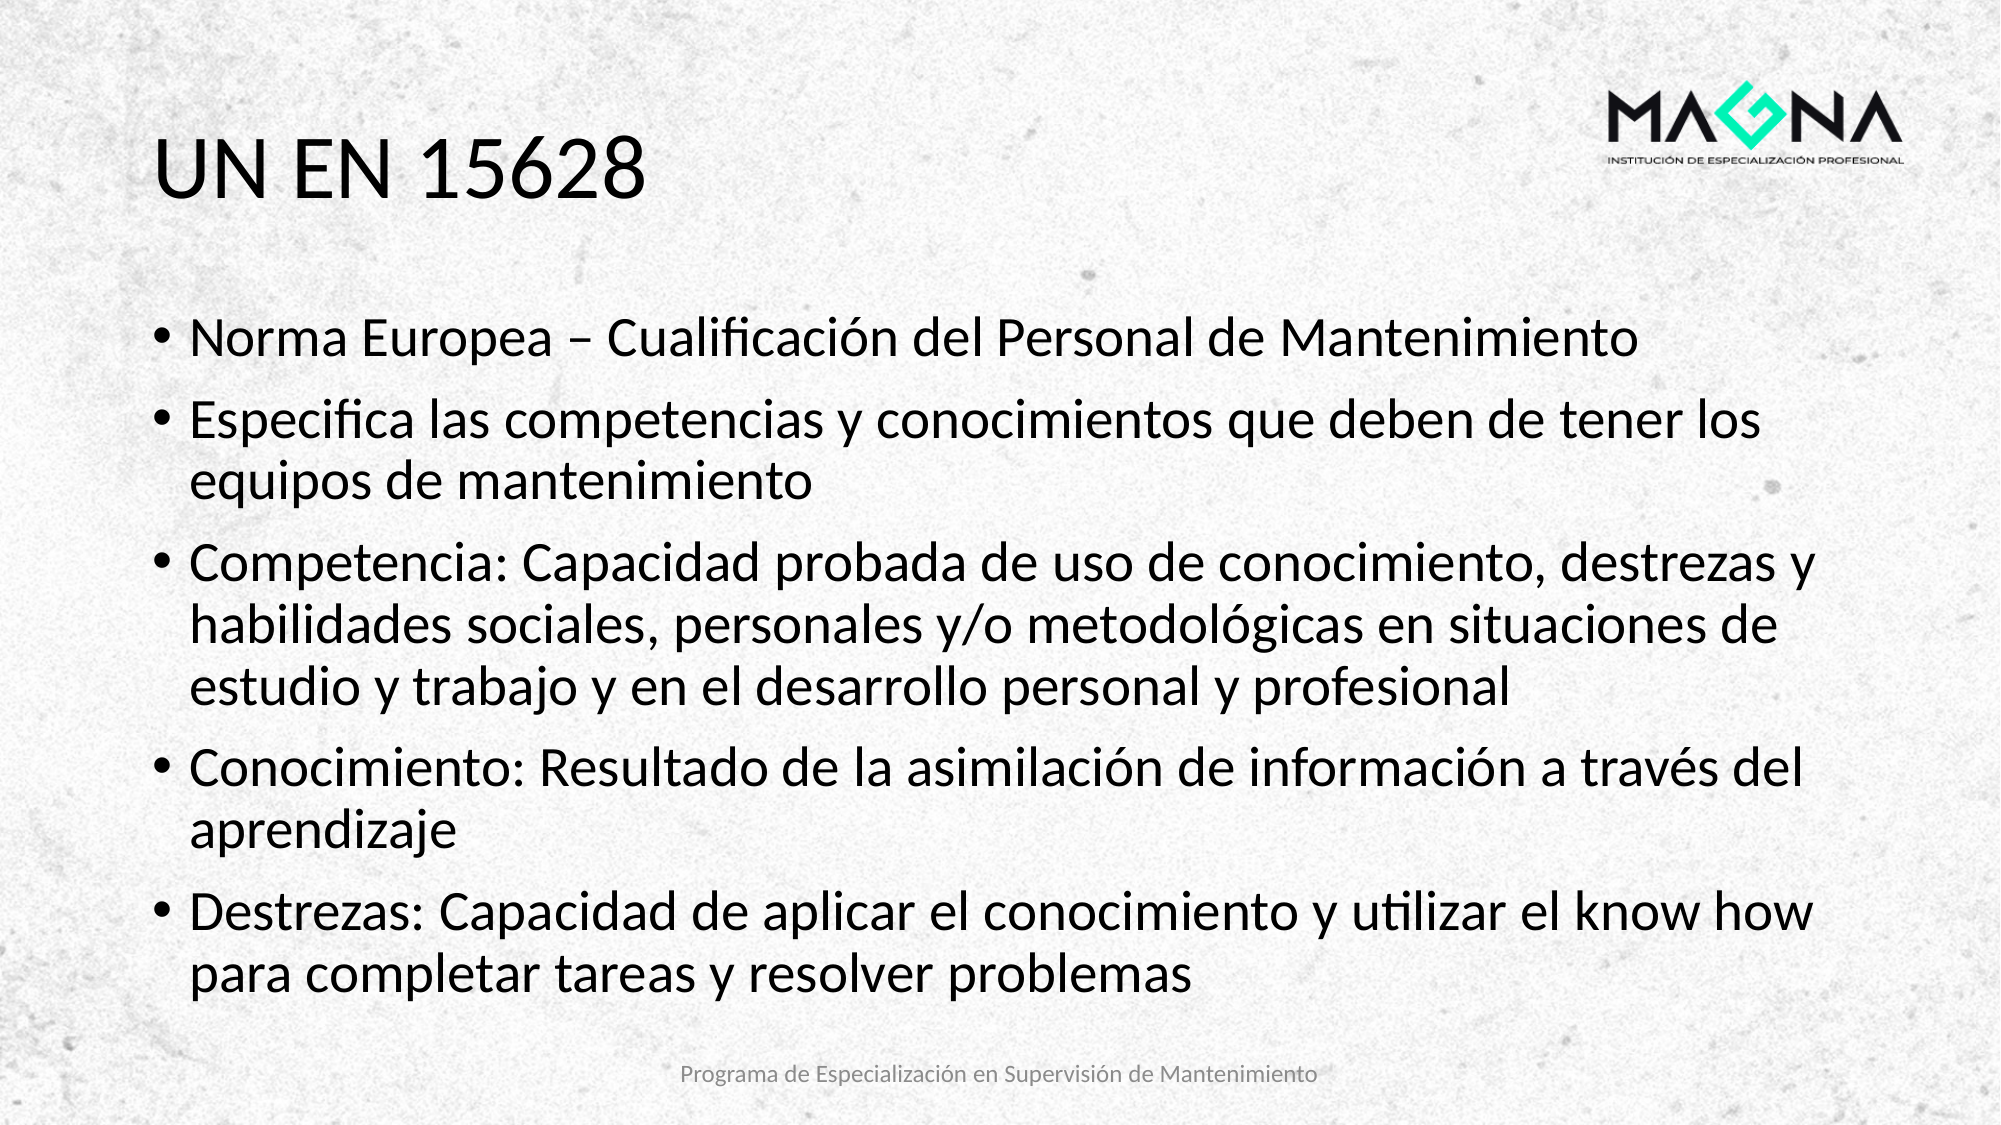

# UN EN 15628
Norma Europea – Cualificación del Personal de Mantenimiento
Especifica las competencias y conocimientos que deben de tener los equipos de mantenimiento
Competencia: Capacidad probada de uso de conocimiento, destrezas y habilidades sociales, personales y/o metodológicas en situaciones de estudio y trabajo y en el desarrollo personal y profesional
Conocimiento: Resultado de la asimilación de información a través del aprendizaje
Destrezas: Capacidad de aplicar el conocimiento y utilizar el know how para completar tareas y resolver problemas